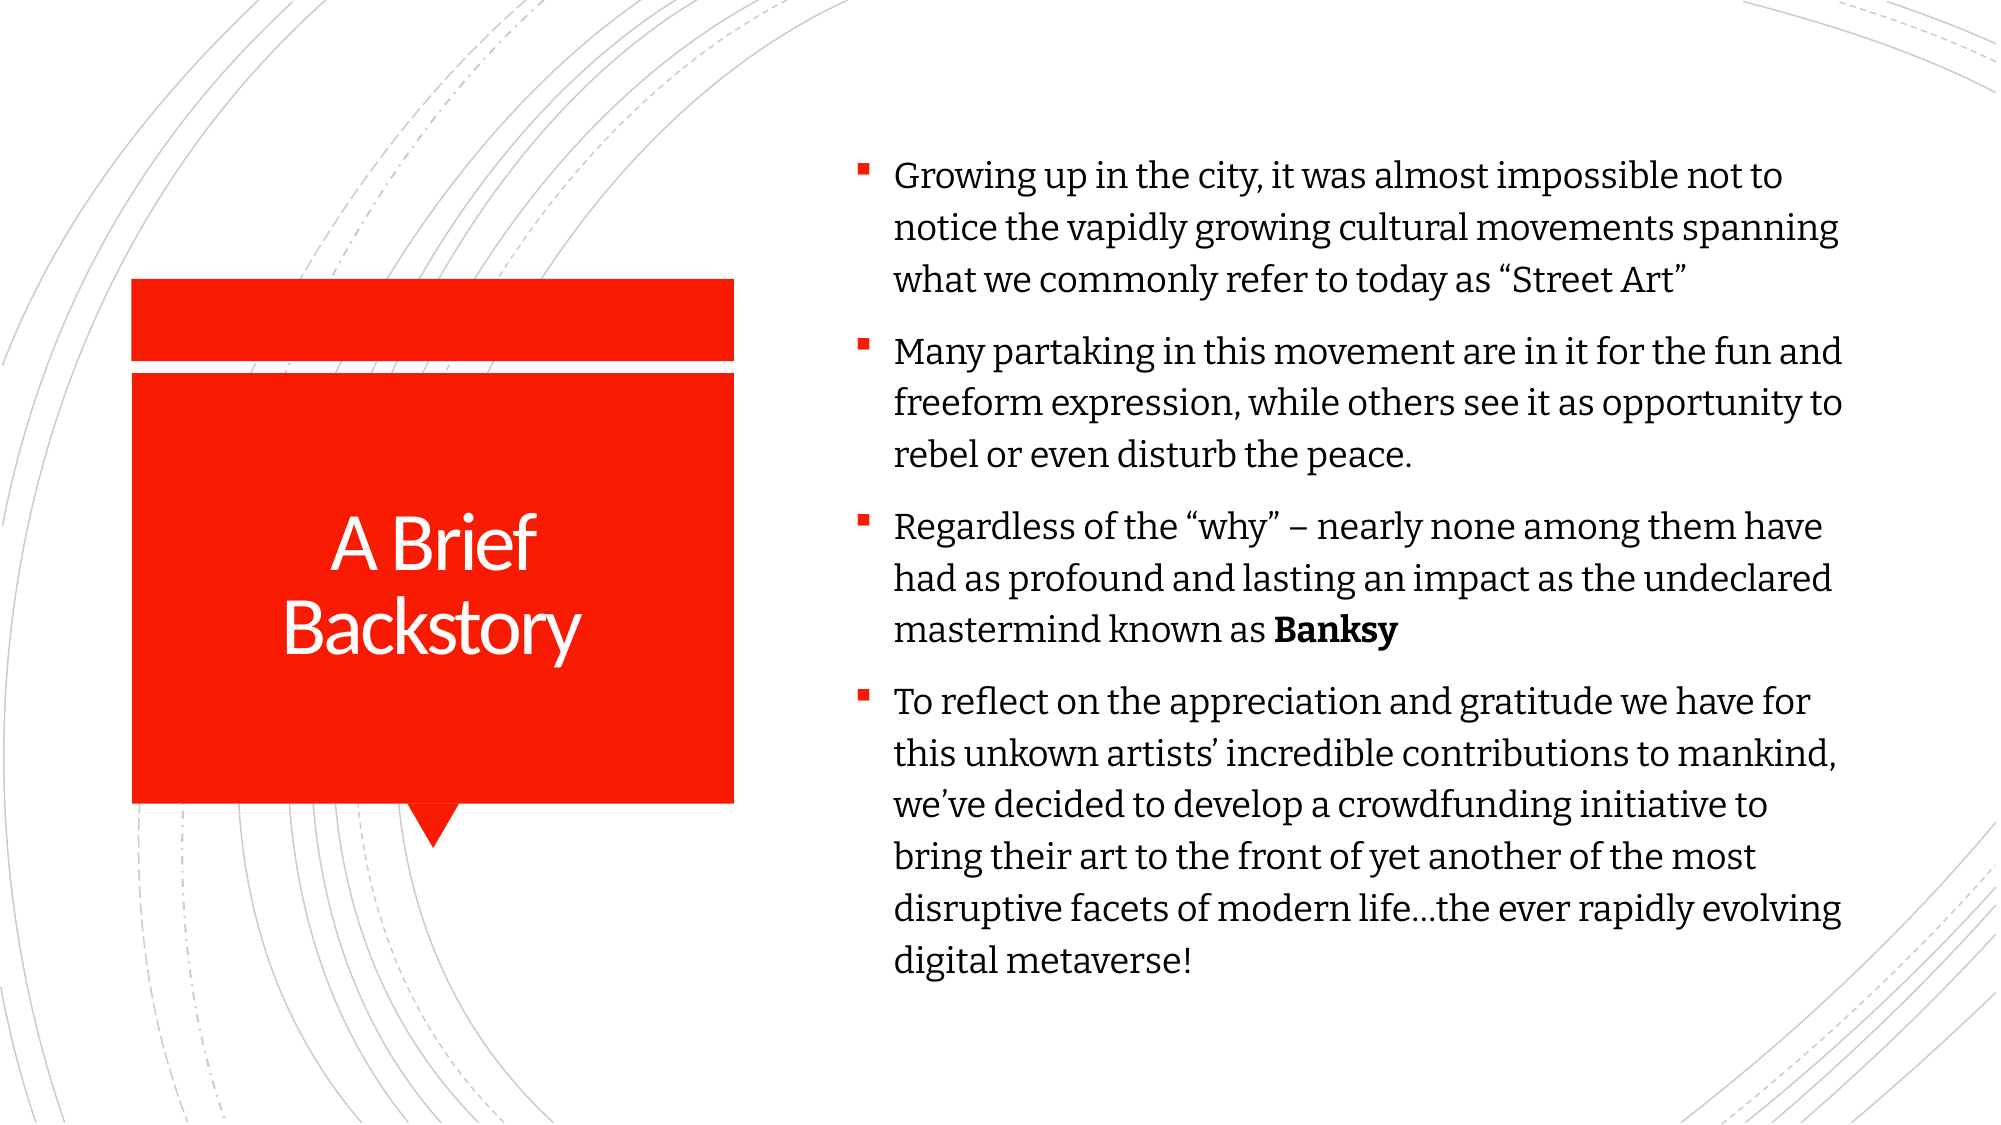

Growing up in the city, it was almost impossible not to notice the vapidly growing cultural movements spanning what we commonly refer to today as “Street Art”
Many partaking in this movement are in it for the fun and freeform expression, while others see it as opportunity to rebel or even disturb the peace.
Regardless of the “why” – nearly none among them have had as profound and lasting an impact as the undeclared mastermind known as Banksy
To reflect on the appreciation and gratitude we have for this unkown artists’ incredible contributions to mankind, we’ve decided to develop a crowdfunding initiative to bring their art to the front of yet another of the most disruptive facets of modern life…the ever rapidly evolving digital metaverse!
# A Brief Backstory